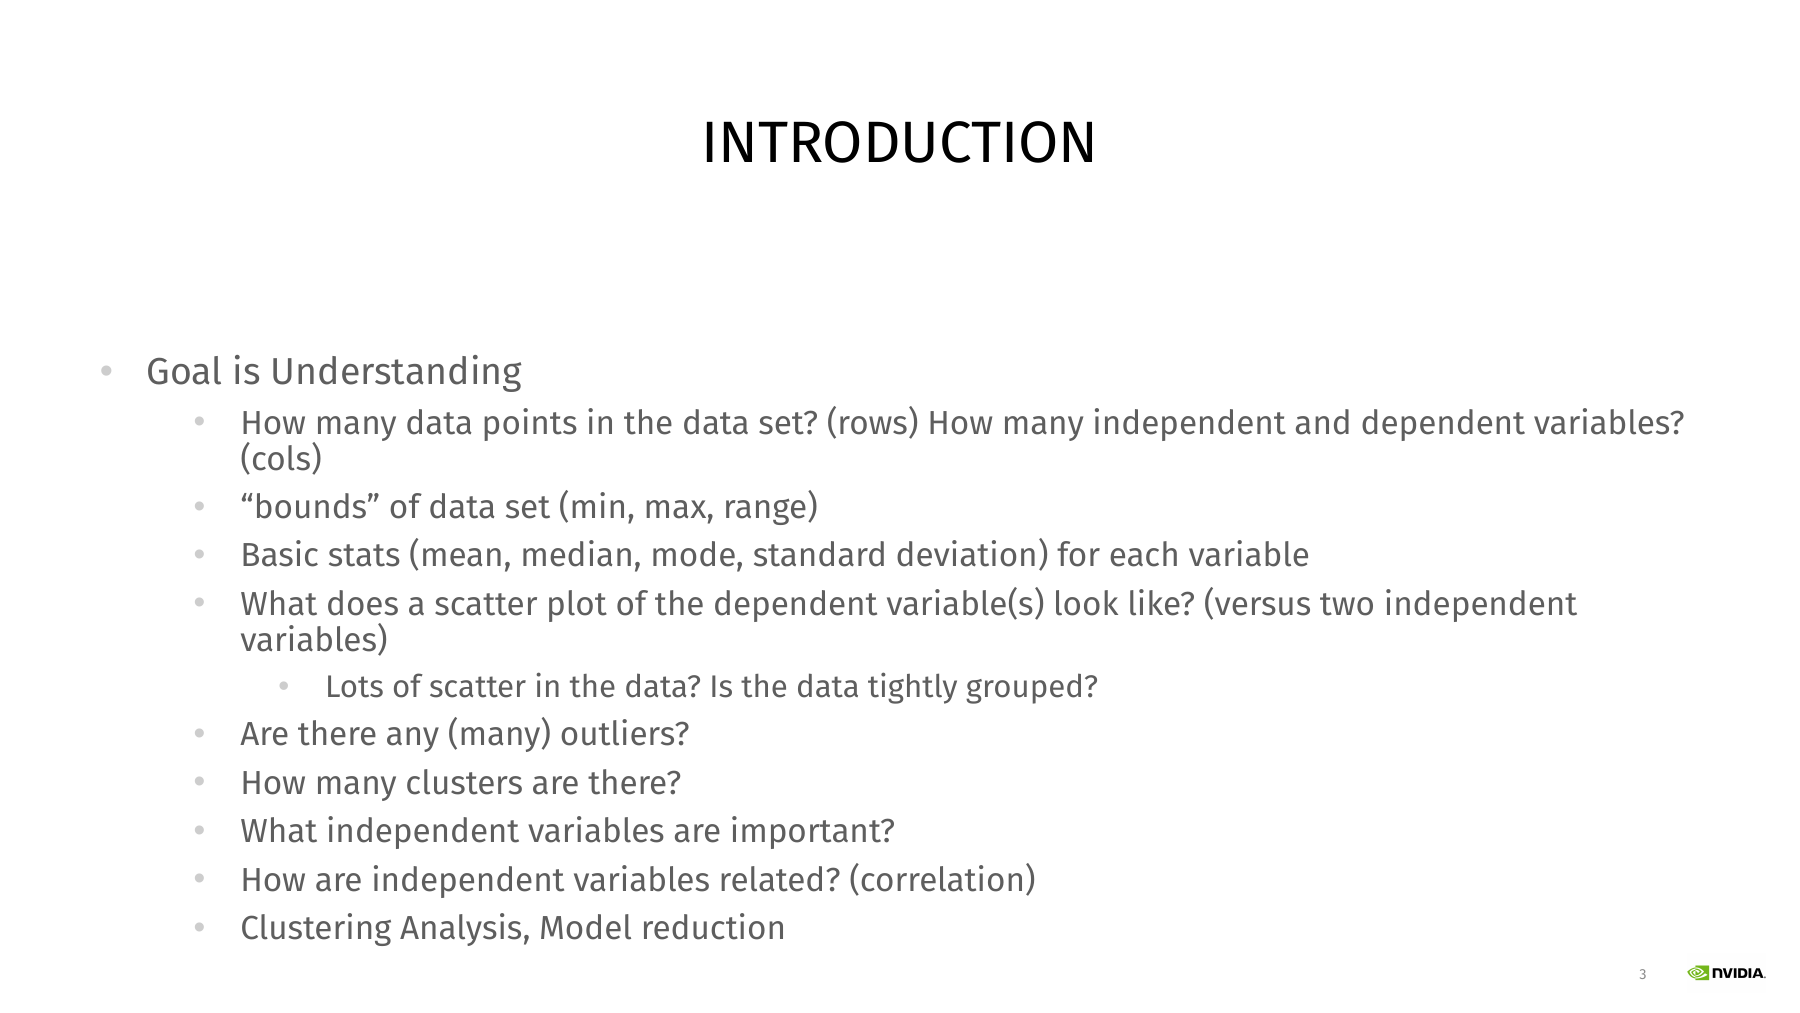

# Introduction

Goal is Understanding
How many data points in the data set? (rows) How many independent and dependent variables? (cols)
“bounds” of data set (min, max, range)
Basic stats (mean, median, mode, standard deviation) for each variable
What does a scatter plot of the dependent variable(s) look like? (versus two independent variables)
Lots of scatter in the data? Is the data tightly grouped?
Are there any (many) outliers?
How many clusters are there?
What independent variables are important?
How are independent variables related? (correlation)
Clustering Analysis, Model reduction